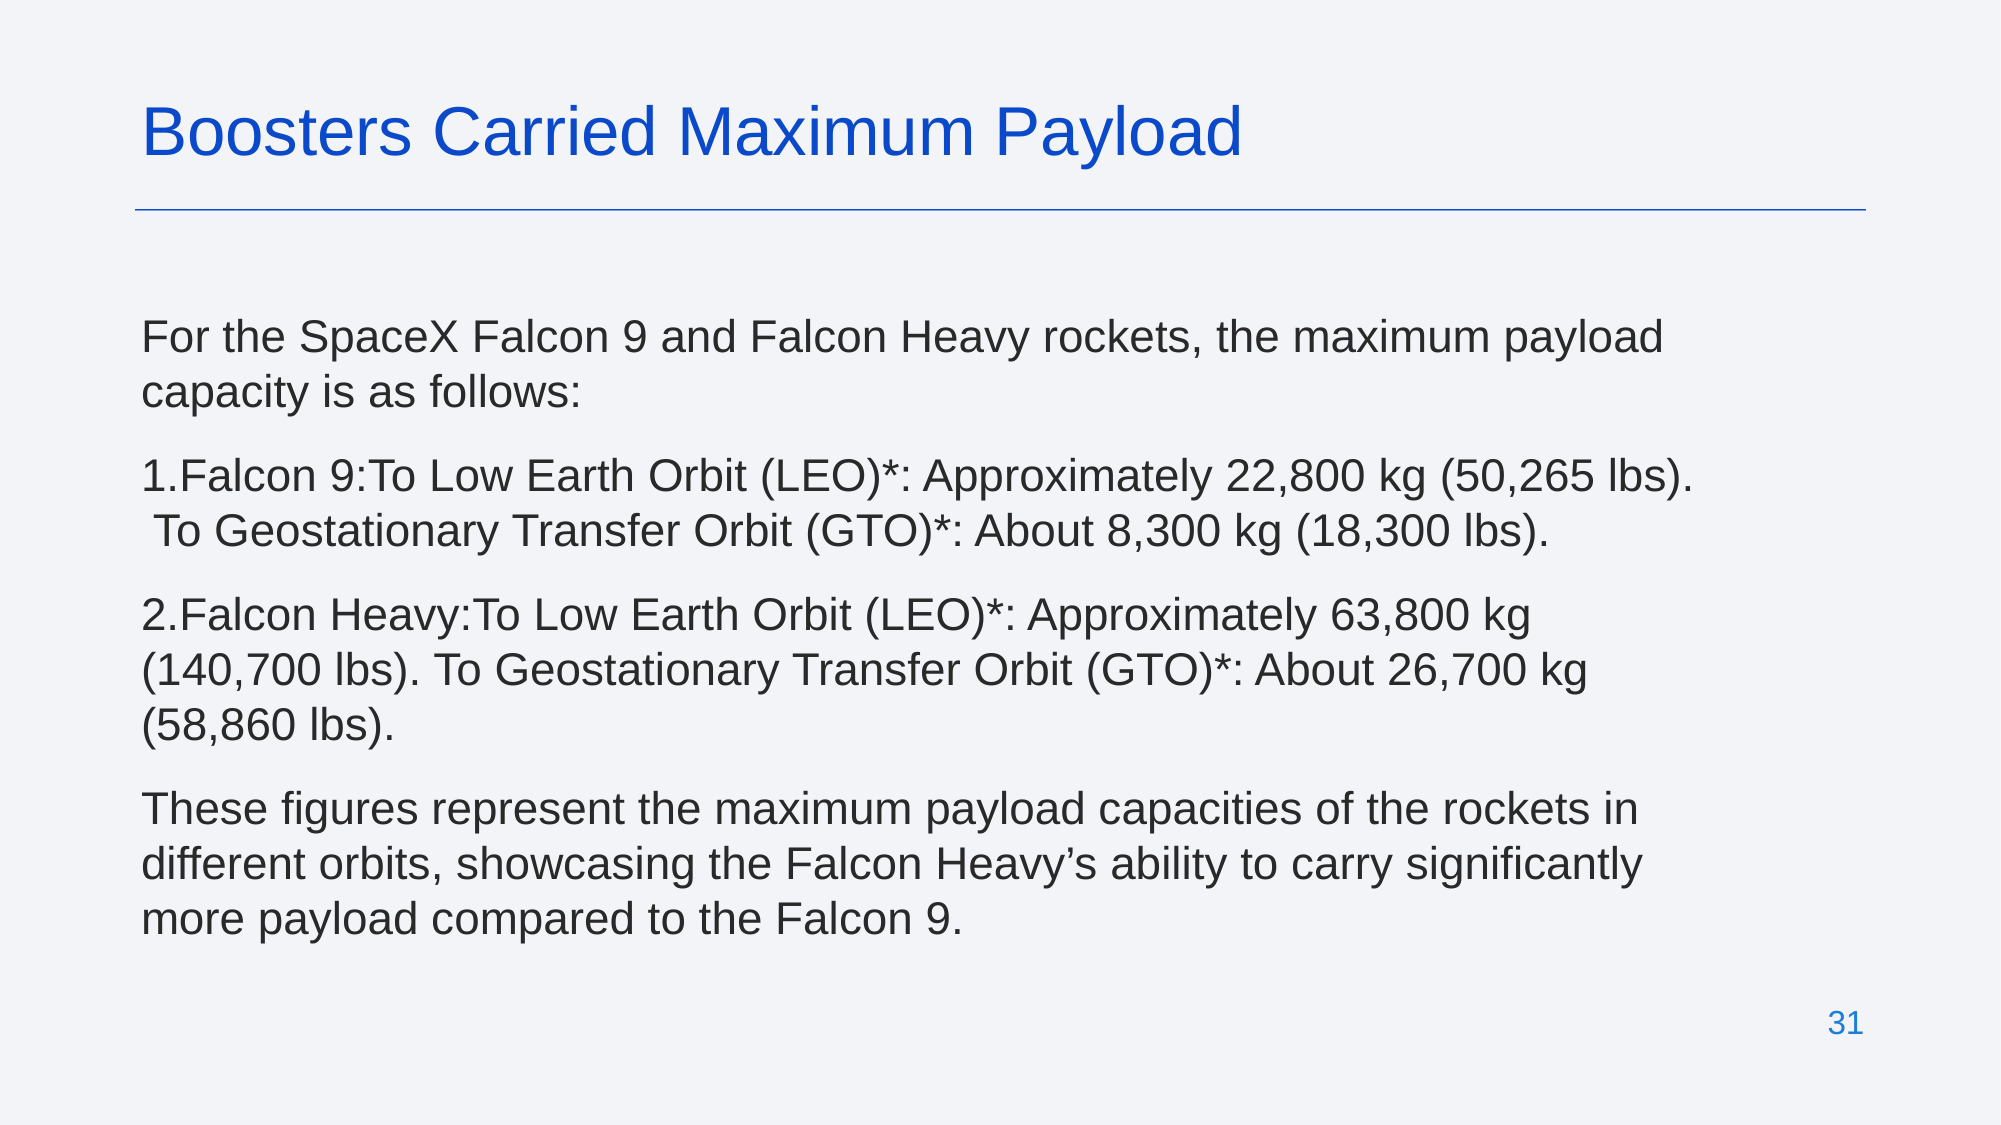

Boosters Carried Maximum Payload
For the SpaceX Falcon 9 and Falcon Heavy rockets, the maximum payload capacity is as follows:
1.Falcon 9:To Low Earth Orbit (LEO)*: Approximately 22,800 kg (50,265 lbs).   To Geostationary Transfer Orbit (GTO)*: About 8,300 kg (18,300 lbs).
2.Falcon Heavy:To Low Earth Orbit (LEO)*: Approximately 63,800 kg (140,700 lbs). To Geostationary Transfer Orbit (GTO)*: About 26,700 kg (58,860 lbs).
These figures represent the maximum payload capacities of the rockets in different orbits, showcasing the Falcon Heavy’s ability to carry significantly more payload compared to the Falcon 9.
31